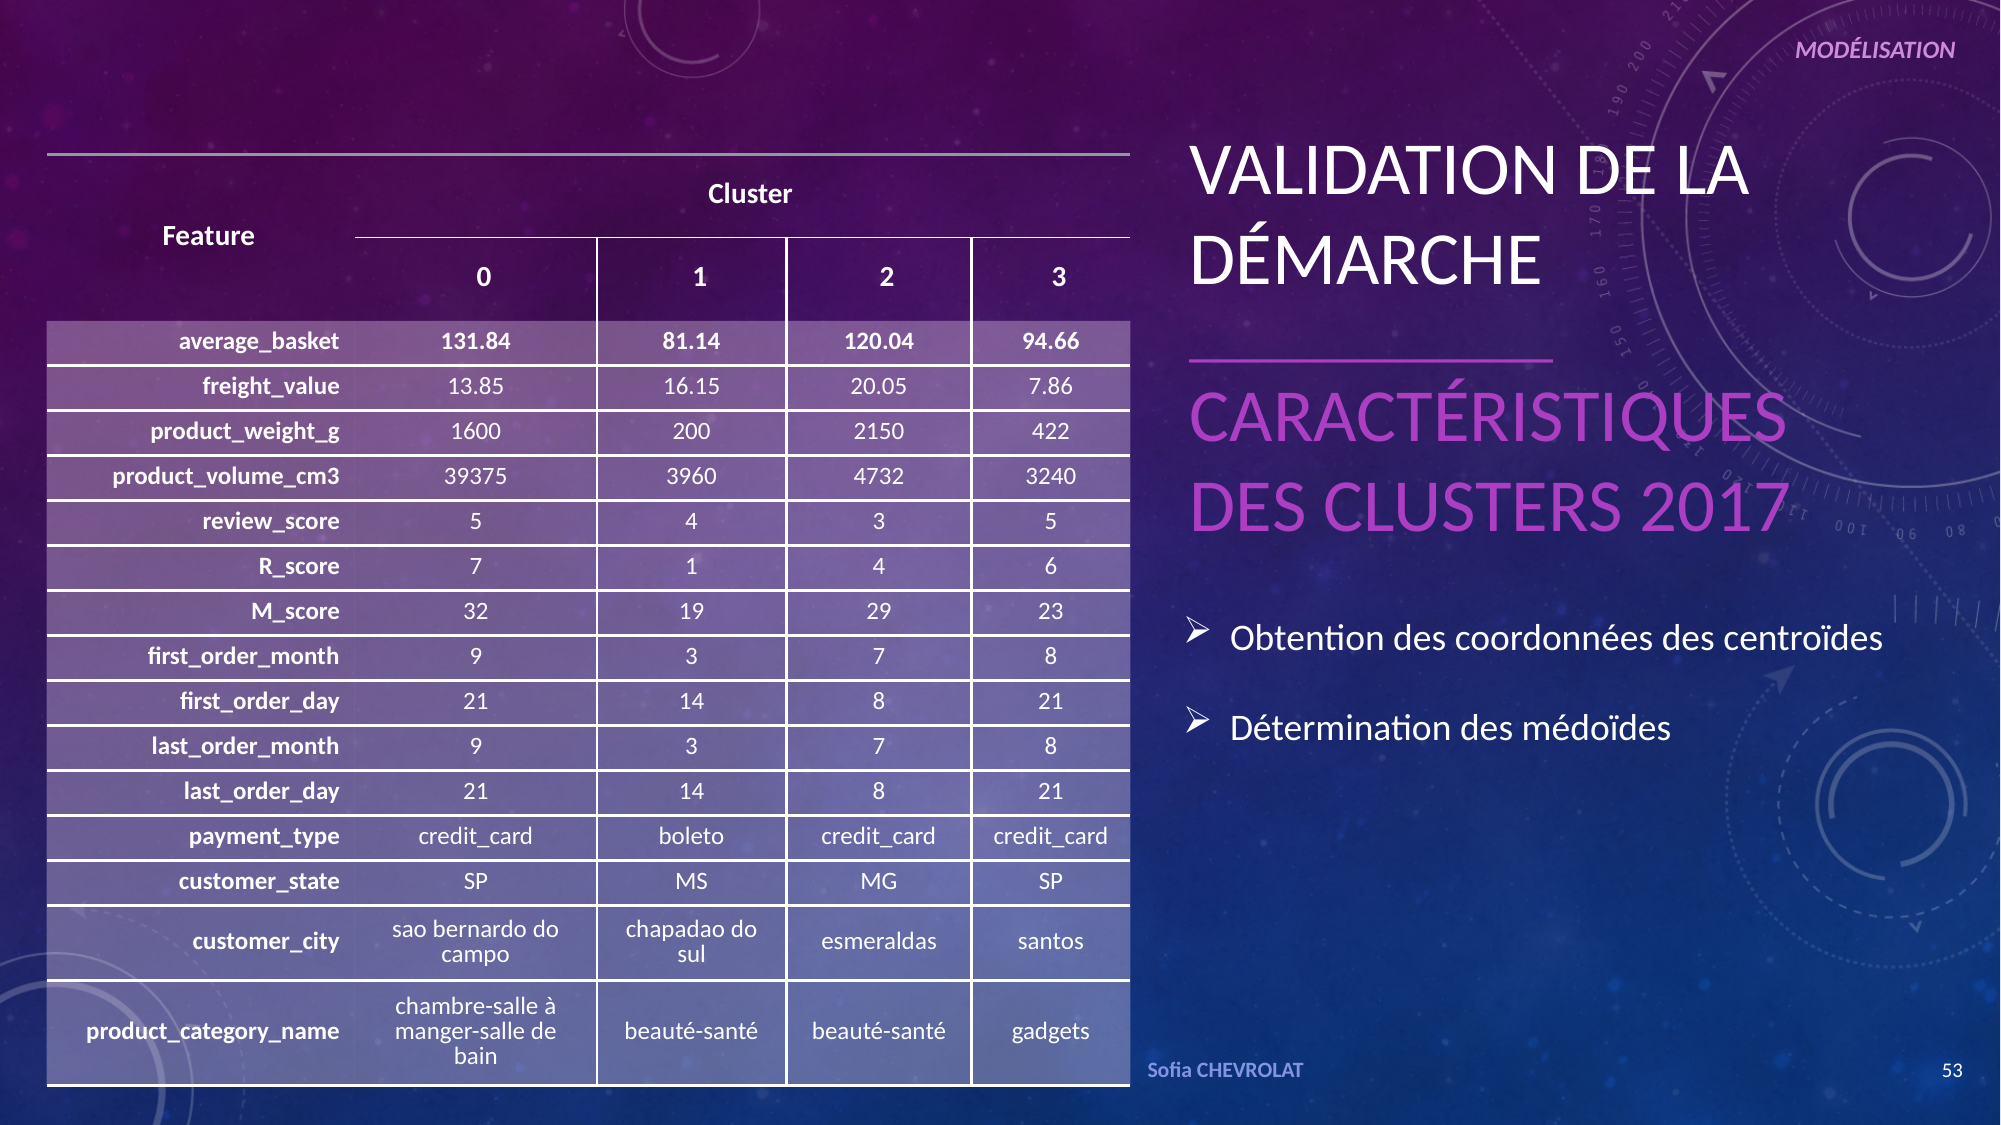

MODÉLISATION
VALIDATION DE LA DÉMARCHE
_____________
CARACTÉRISTIQUES des clusters 2017
| Feature | Cluster |  |  |  |
| --- | --- | --- | --- | --- |
|  | 0 | 1 | 2 | 3 |
| average\_basket | 131.84 | 81.14 | 120.04 | 94.66 |
| freight\_value | 13.85 | 16.15 | 20.05 | 7.86 |
| product\_weight\_g | 1600 | 200 | 2150 | 422 |
| product\_volume\_cm3 | 39375 | 3960 | 4732 | 3240 |
| review\_score | 5 | 4 | 3 | 5 |
| R\_score | 7 | 1 | 4 | 6 |
| M\_score | 32 | 19 | 29 | 23 |
| first\_order\_month | 9 | 3 | 7 | 8 |
| first\_order\_day | 21 | 14 | 8 | 21 |
| last\_order\_month | 9 | 3 | 7 | 8 |
| last\_order\_day | 21 | 14 | 8 | 21 |
| payment\_type | credit\_card | boleto | credit\_card | credit\_card |
| customer\_state | SP | MS | MG | SP |
| customer\_city | sao bernardo do campo | chapadao do sul | esmeraldas | santos |
| product\_category\_name | chambre-salle à manger-salle de bain | beauté-santé | beauté-santé | gadgets |
Obtention des coordonnées des centroïdes

Détermination des médoïdes

Sofia CHEVROLAT
53